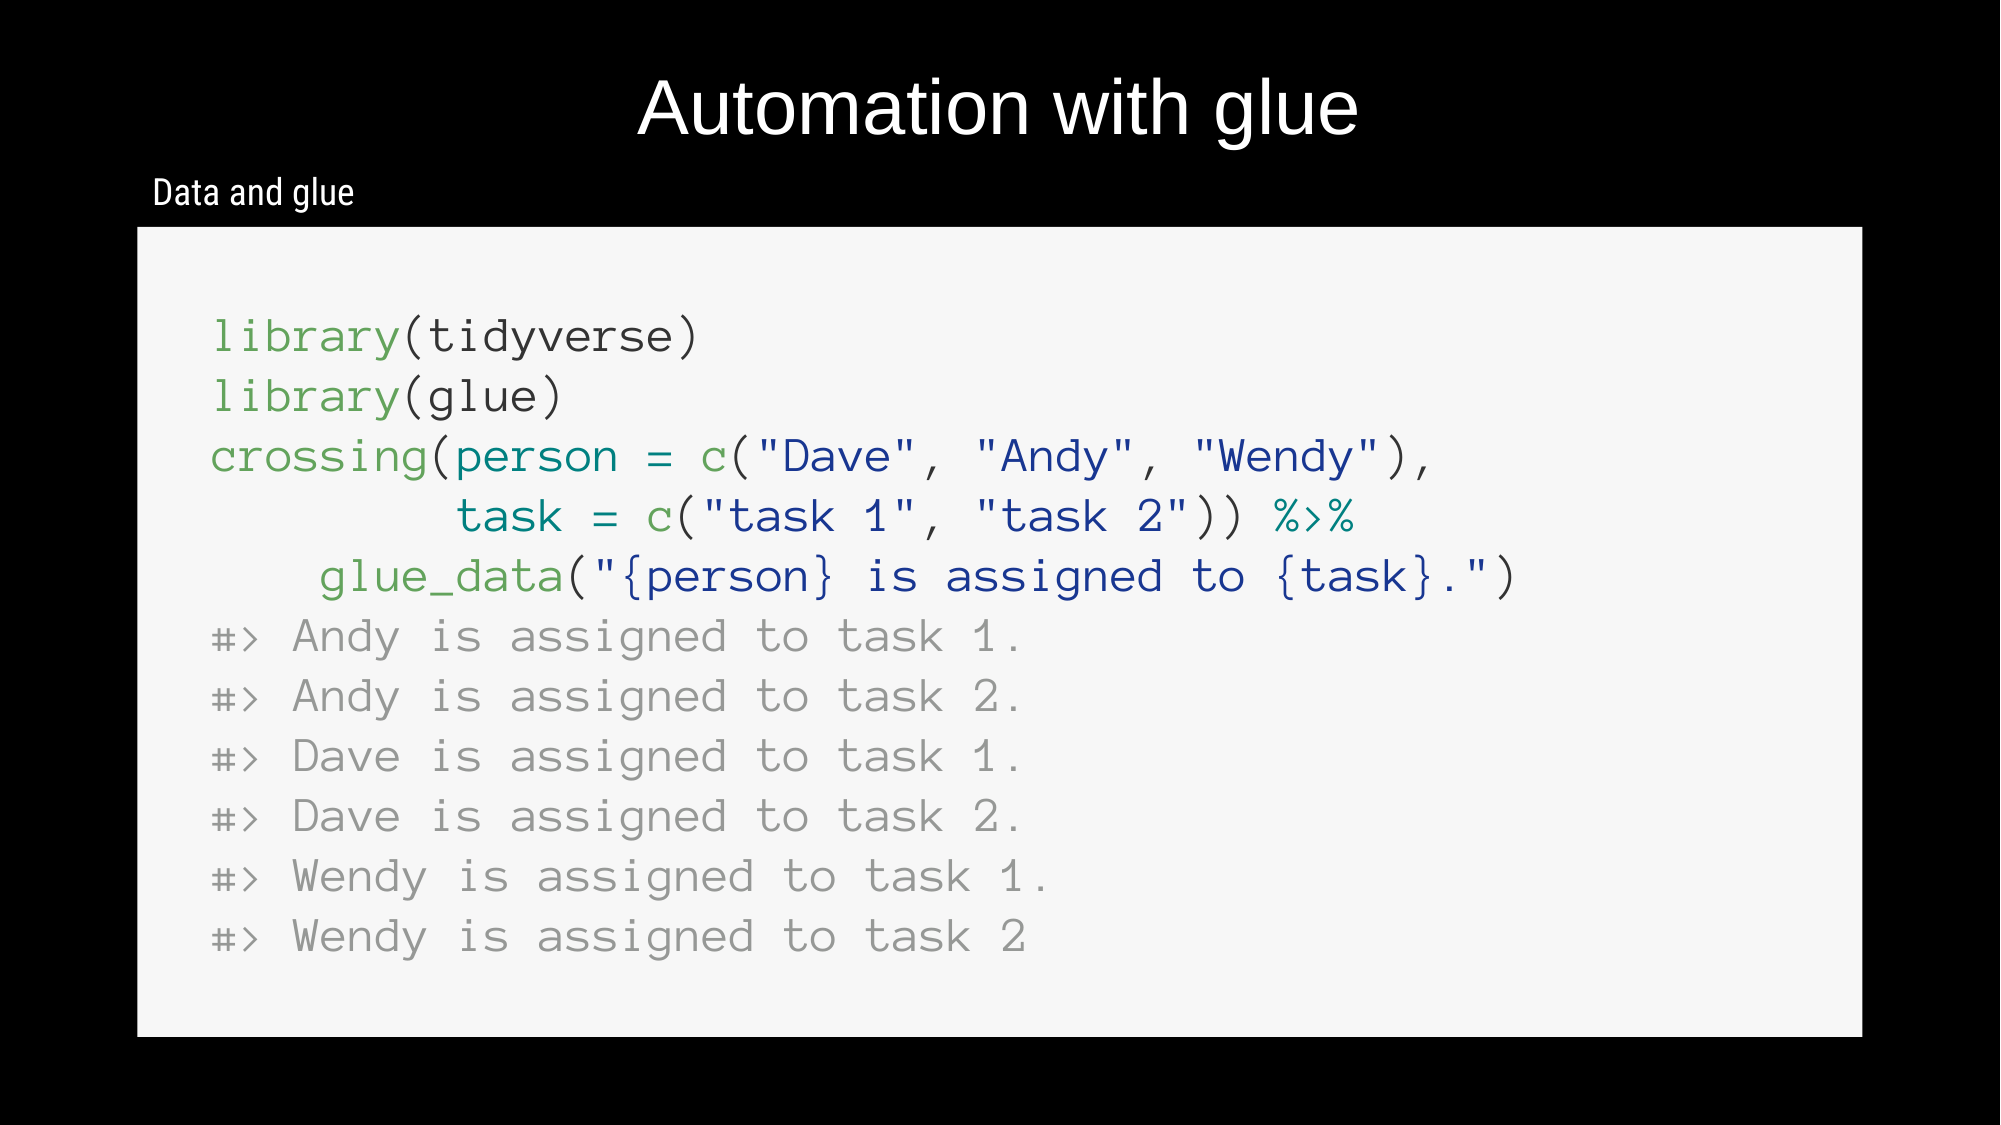

# Automation with glue
Data and glue
library(tidyverse)
library(glue)
crossing(person = c("Dave", "Andy", "Wendy"),
         task = c("task 1", "task 2")) %>%
    glue_data("{person} is assigned to {task}.")
#> Andy is assigned to task 1.
#> Andy is assigned to task 2.
#> Dave is assigned to task 1.
#> Dave is assigned to task 2.
#> Wendy is assigned to task 1.
#> Wendy is assigned to task 2